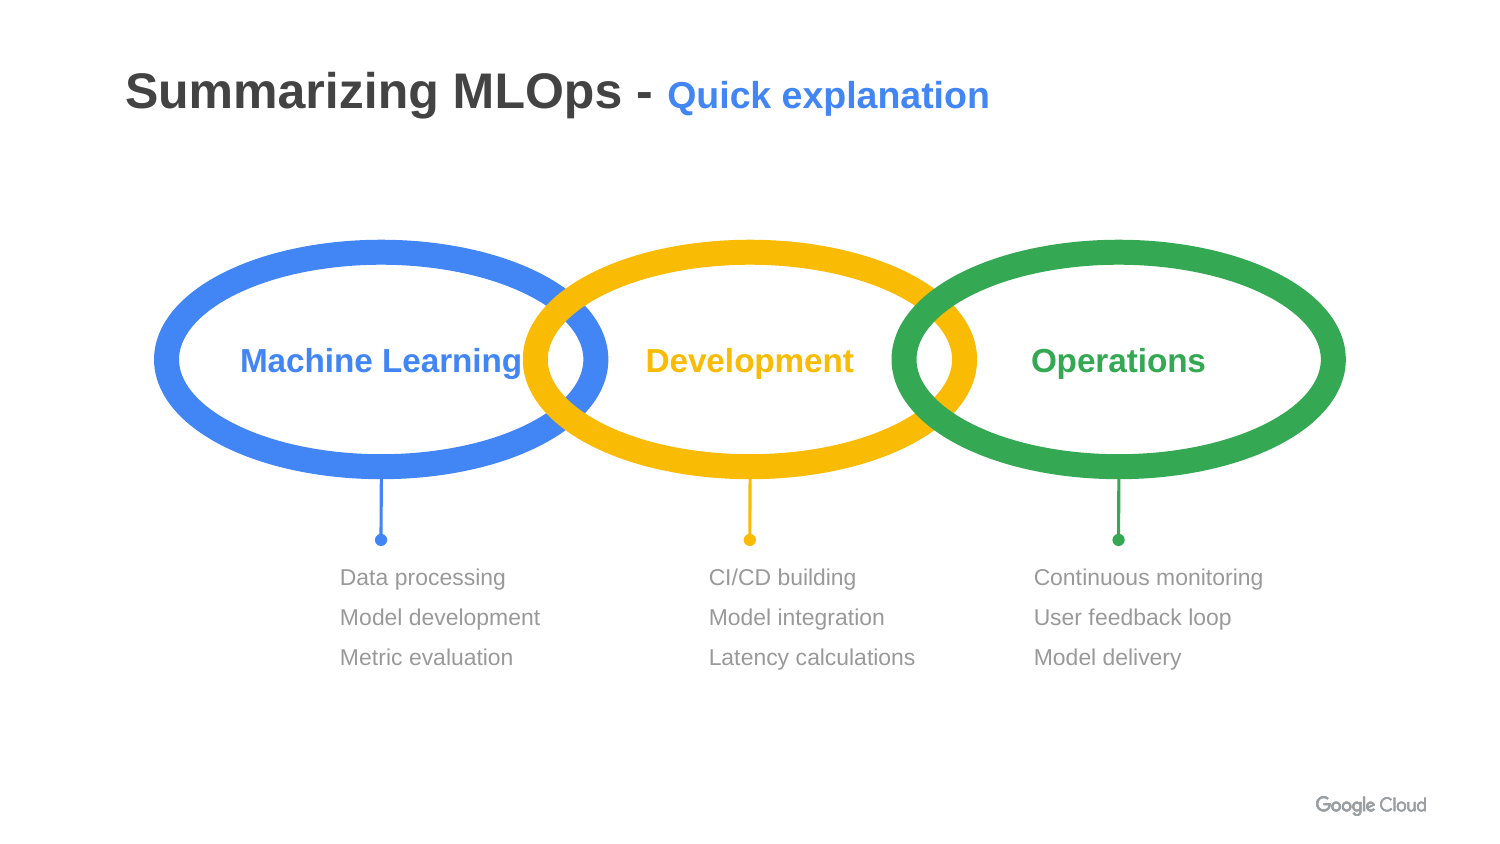

Summarizing MLOps - Quick explanation

Machine Learning
Development
Operations
Data processing
Model development
Metric evaluation
CI/CD building
Model integration
Latency calculations
Continuous monitoring
User feedback loop
Model delivery